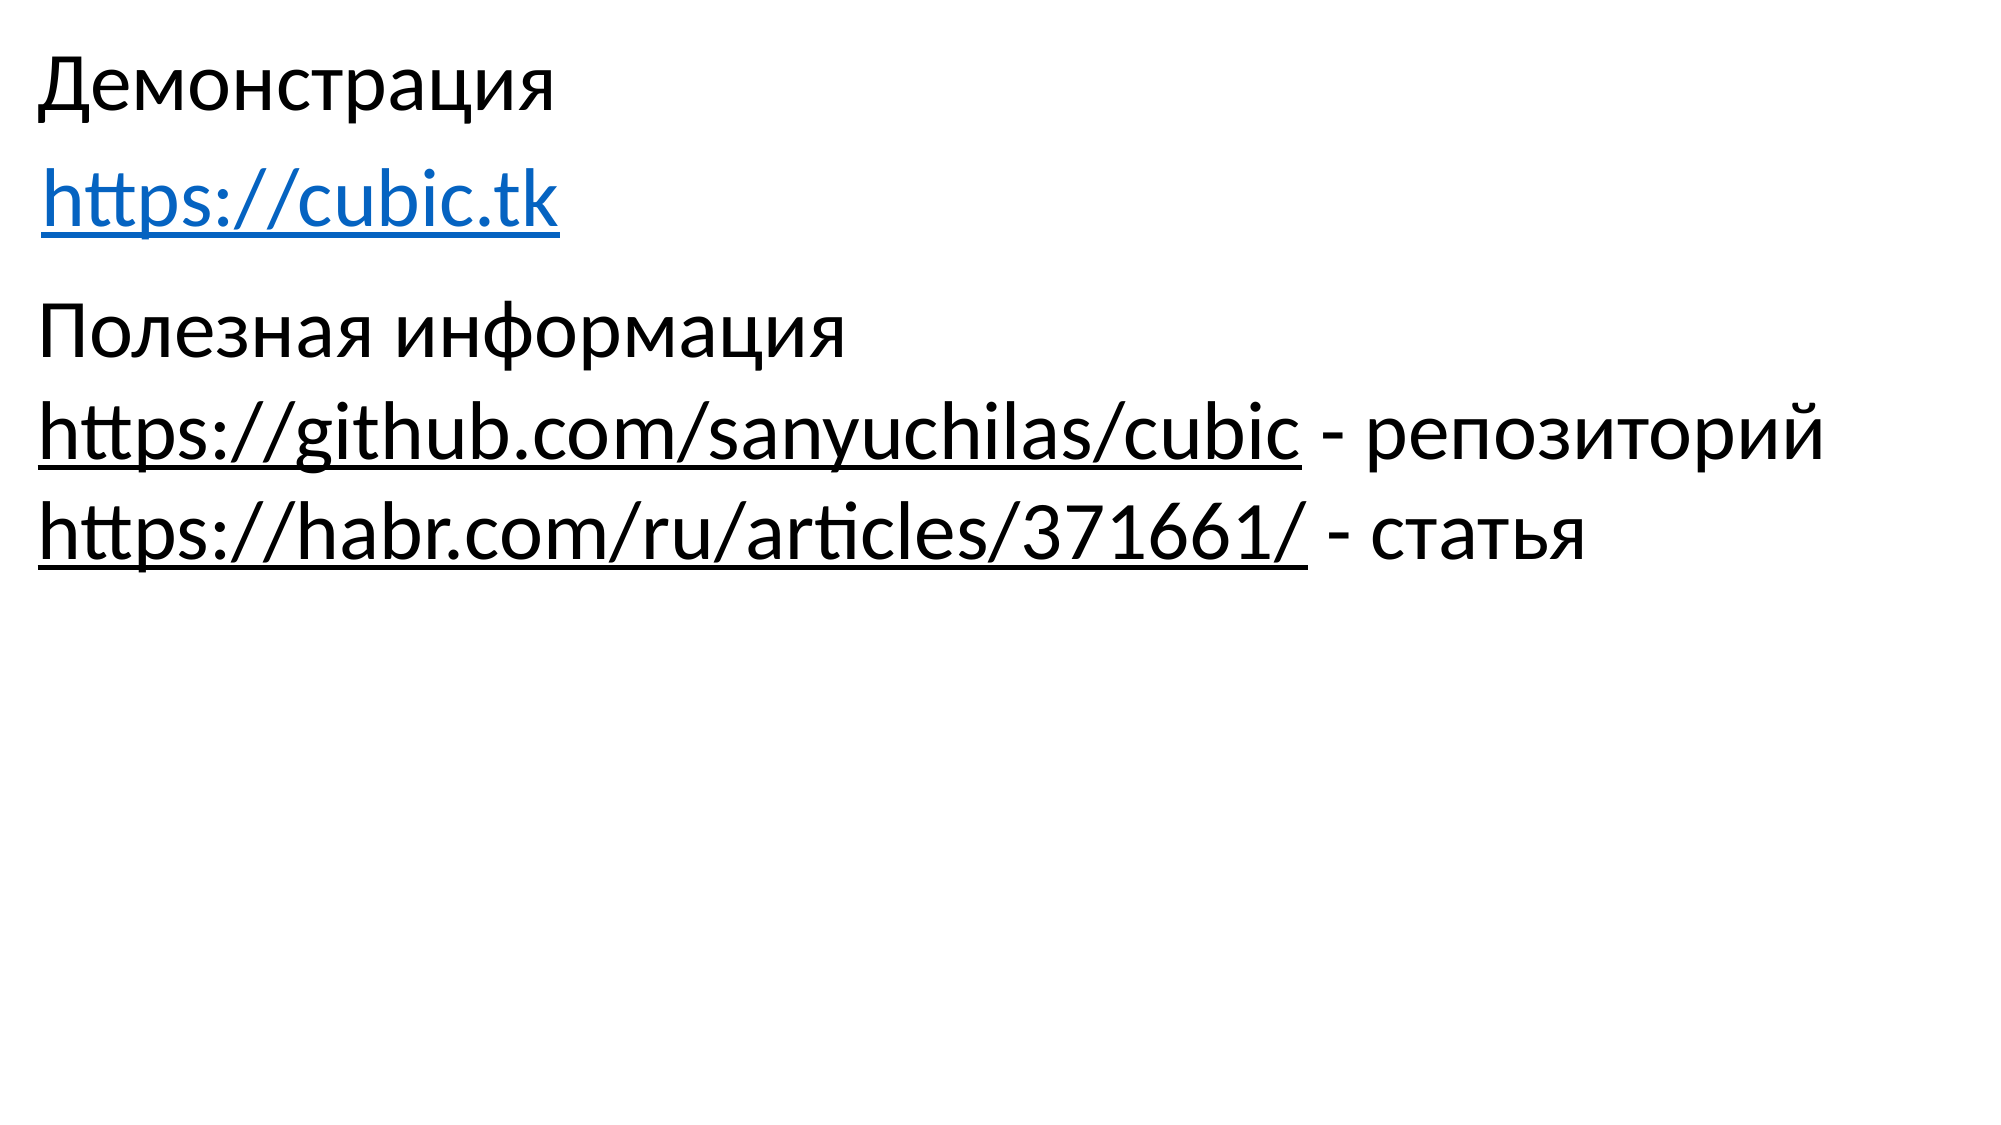

Демонстрация
https://cubic.tk
Полезная информация
https://github.com/sanyuchilas/cubic - репозиторий
https://habr.com/ru/articles/371661/ - статья